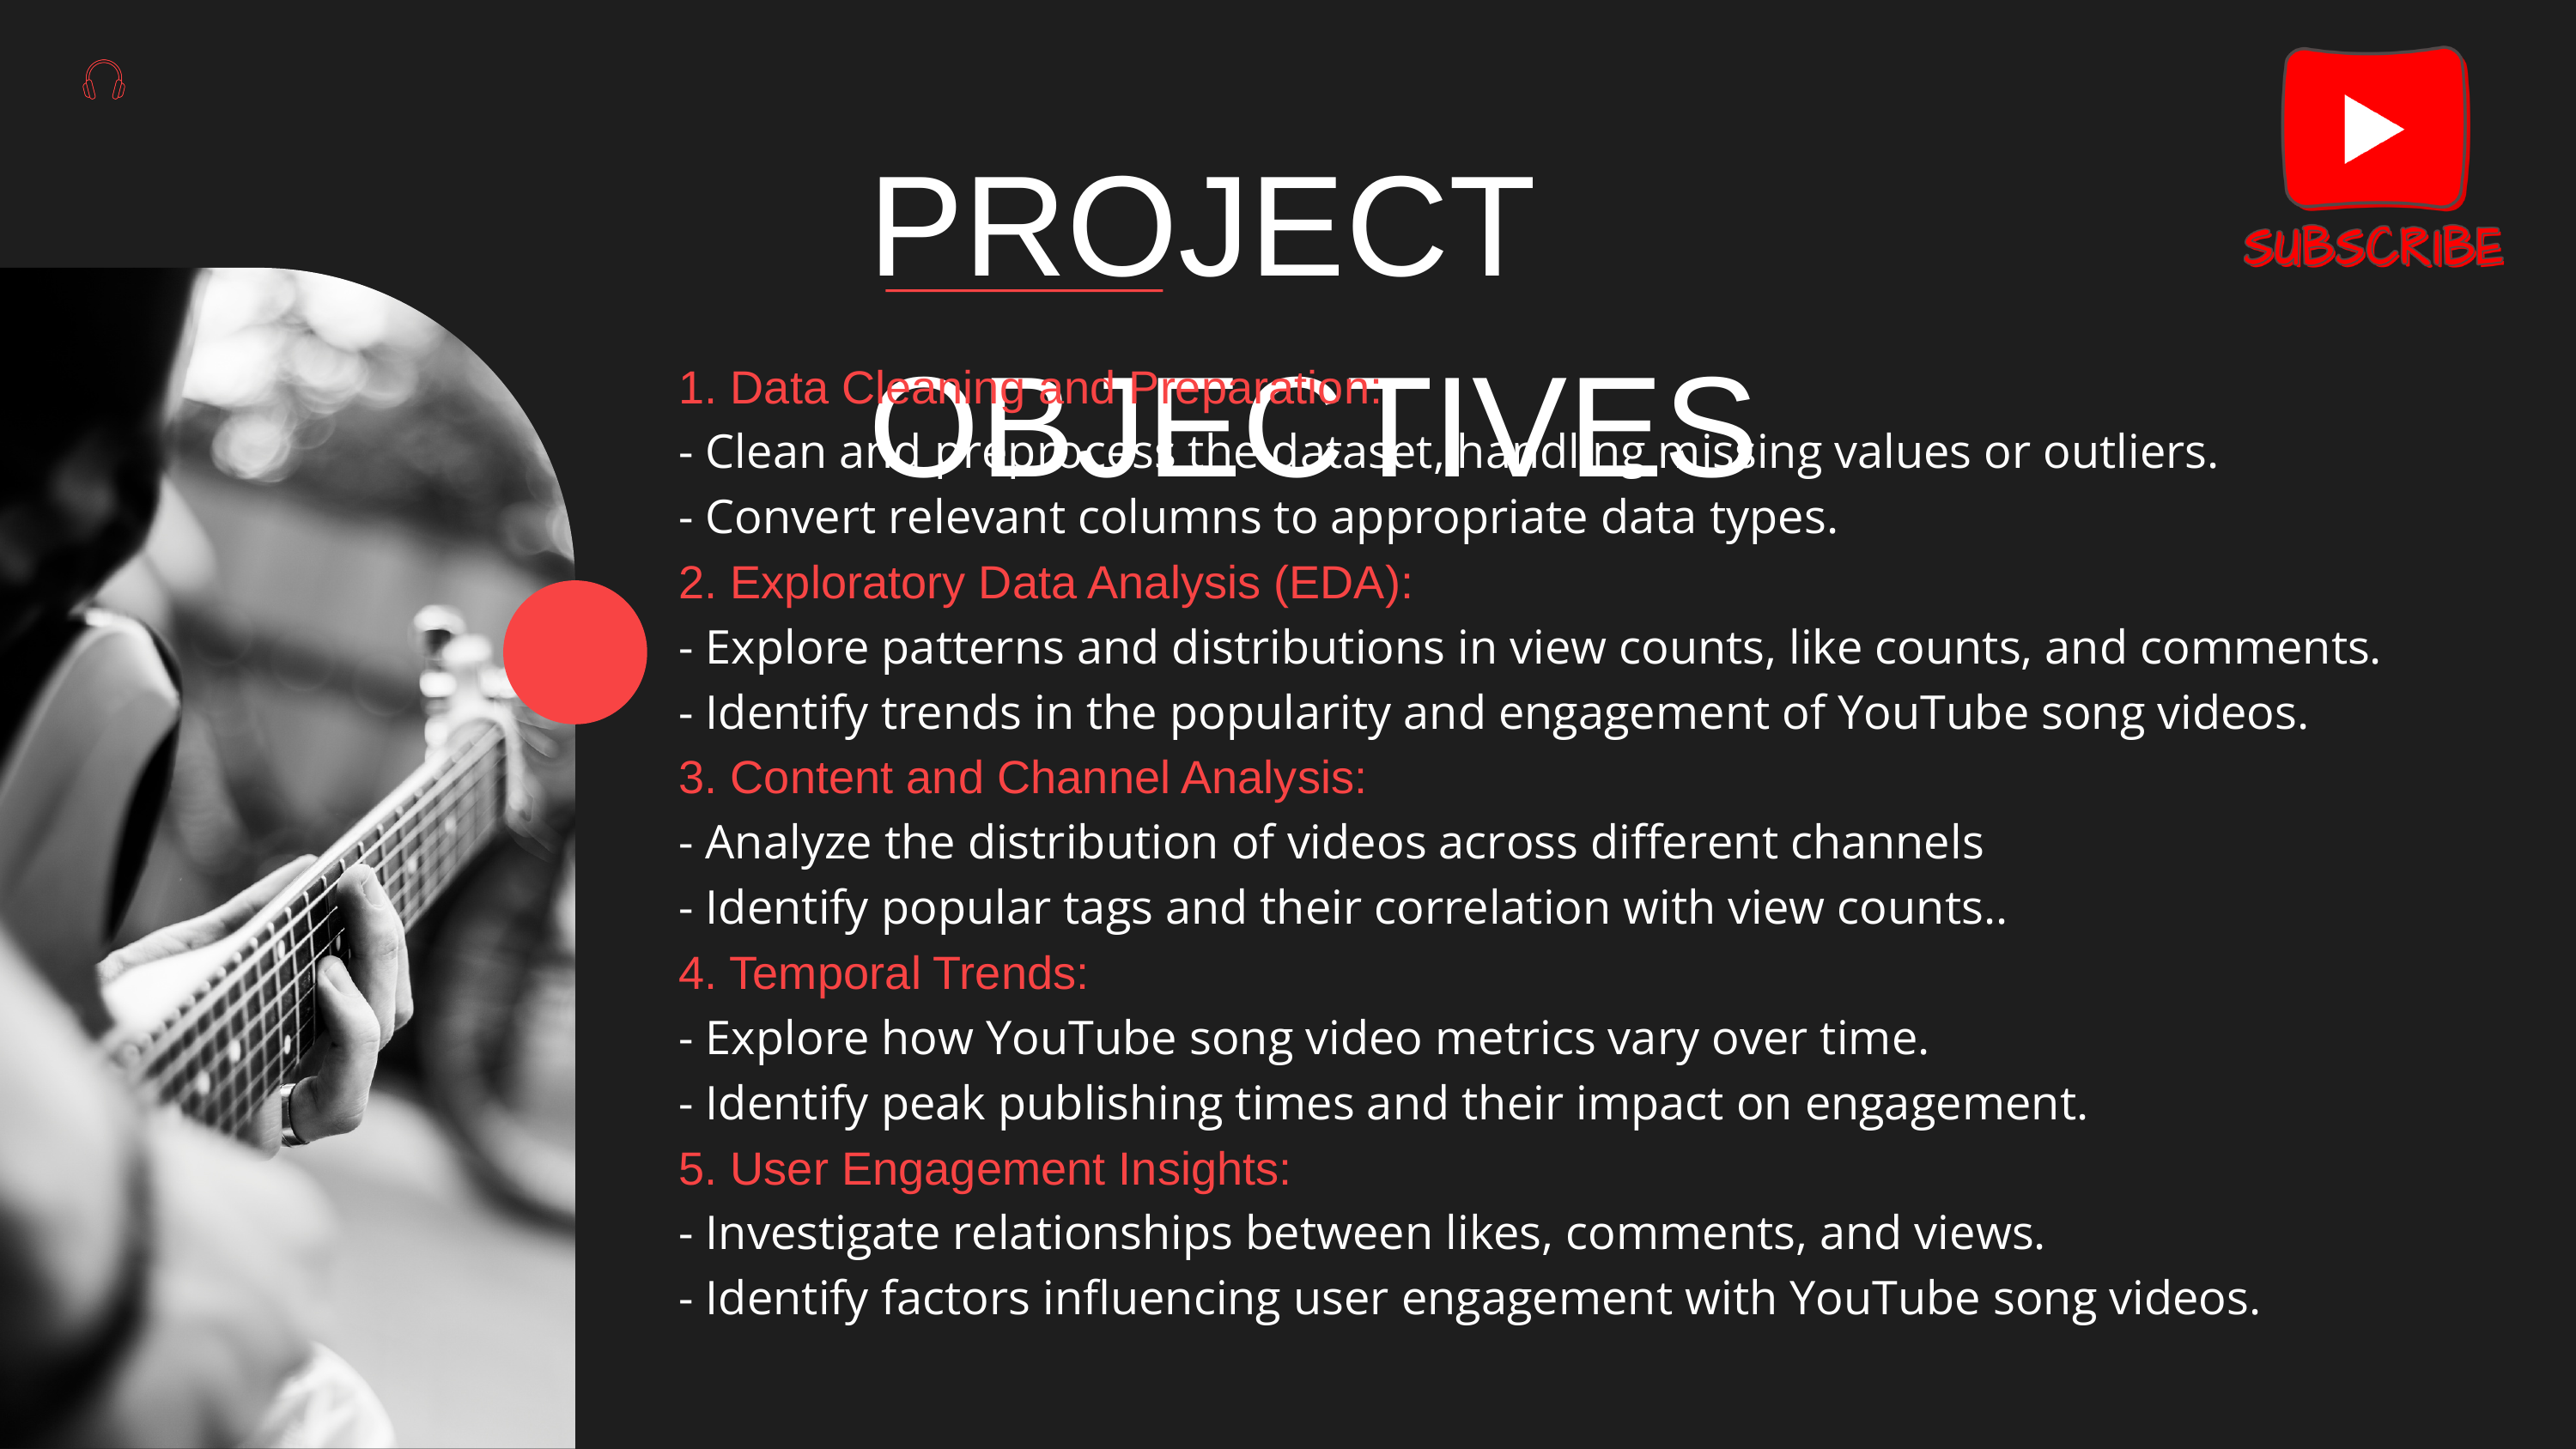

PROJECT OBJECTIVES

1. Data Cleaning and Preparation:
- Clean and preprocess the dataset, handling missing values or outliers.
- Convert relevant columns to appropriate data types.
2. Exploratory Data Analysis (EDA):
- Explore patterns and distributions in view counts, like counts, and comments.
- Identify trends in the popularity and engagement of YouTube song videos.
3. Content and Channel Analysis:
- Analyze the distribution of videos across different channels
- Identify popular tags and their correlation with view counts..
4. Temporal Trends:
- Explore how YouTube song video metrics vary over time.
- Identify peak publishing times and their impact on engagement.
5. User Engagement Insights:
- Investigate relationships between likes, comments, and views.
- Identify factors influencing user engagement with YouTube song videos.